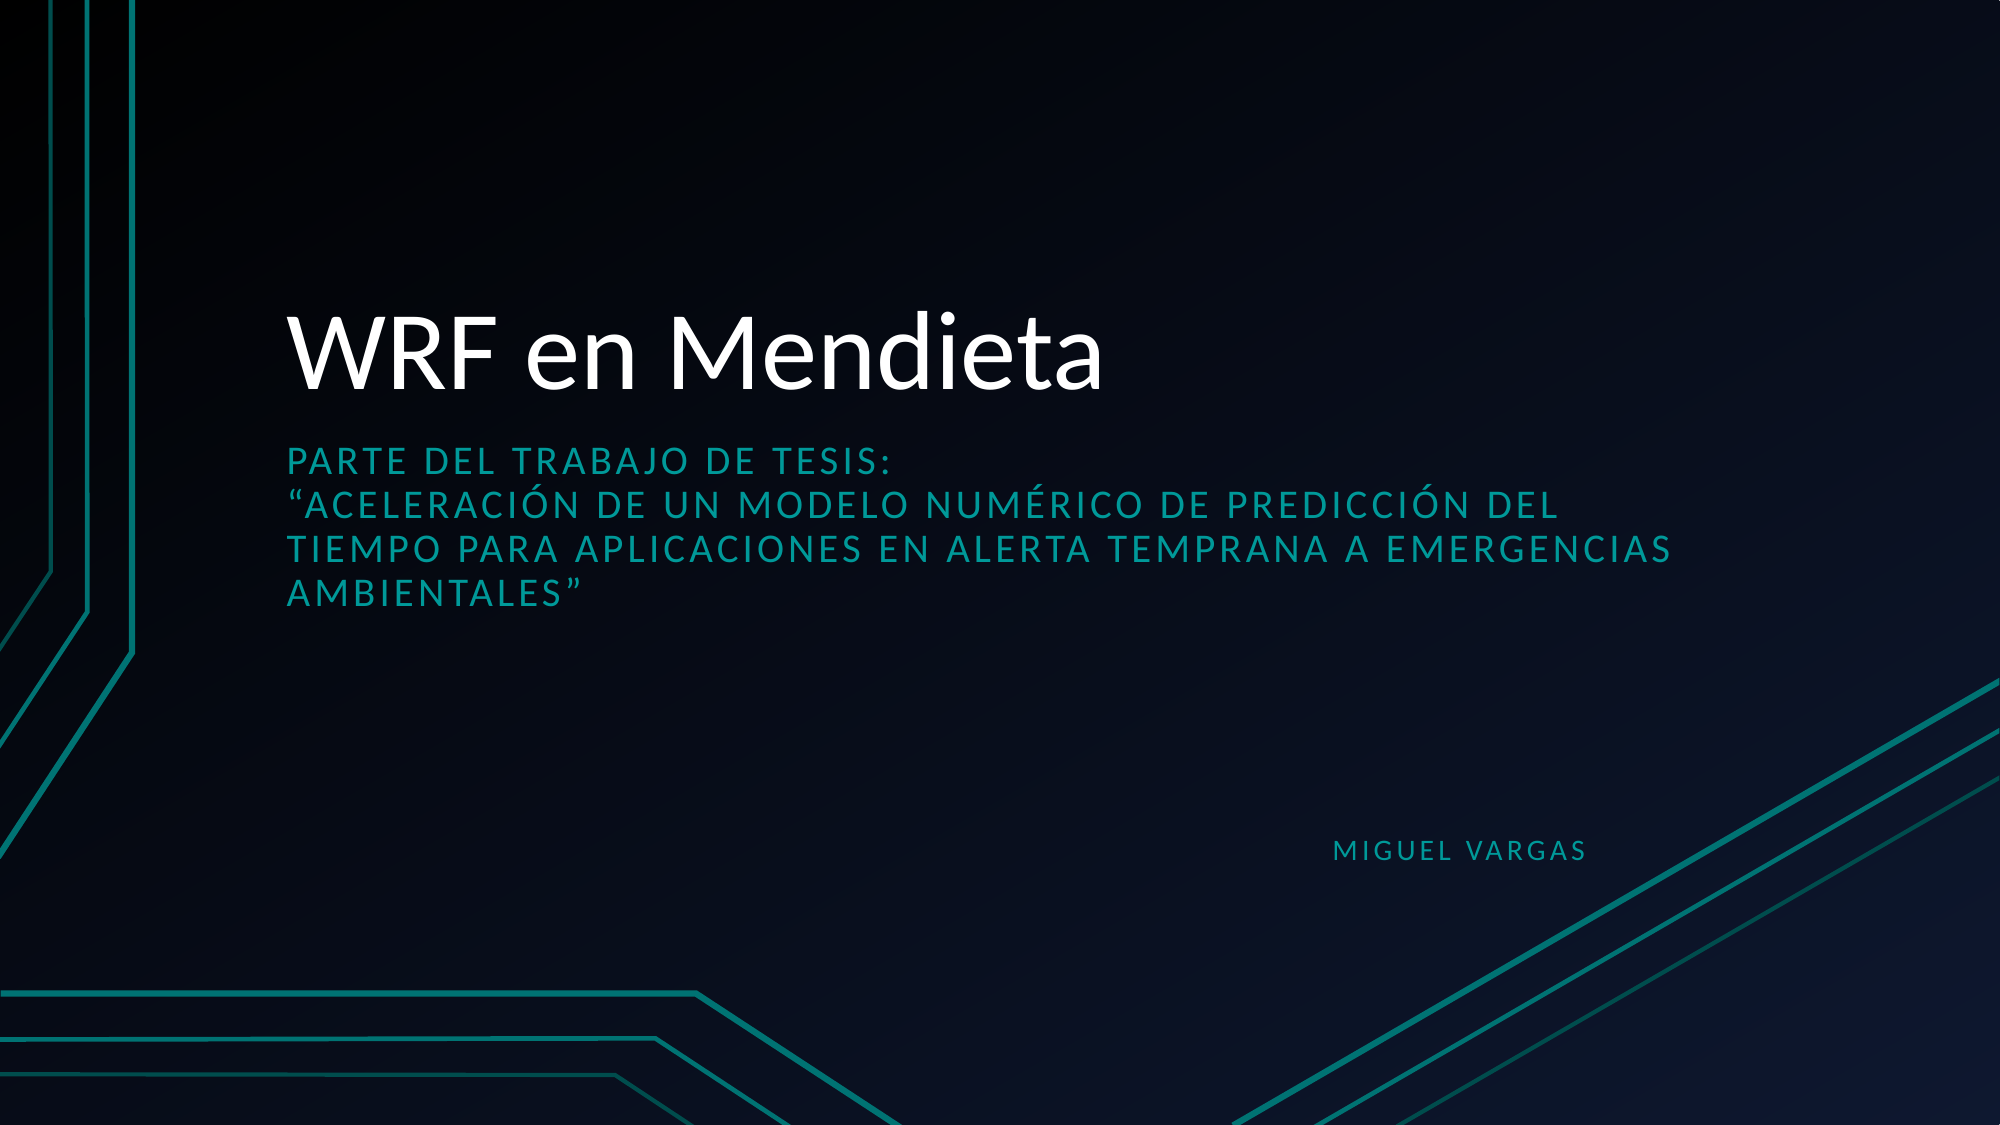

# WRF en Mendieta
Parte del trabajo de tesis:
“ACELERACIÓN DE UN MODELO NUMÉRICO DE PREDICCIÓN DEL TIEMPO PARA APLICACIONES EN ALERTA TEMPRANA A EMERGENCIAS AMBIENTALES”

Miguel VArgas